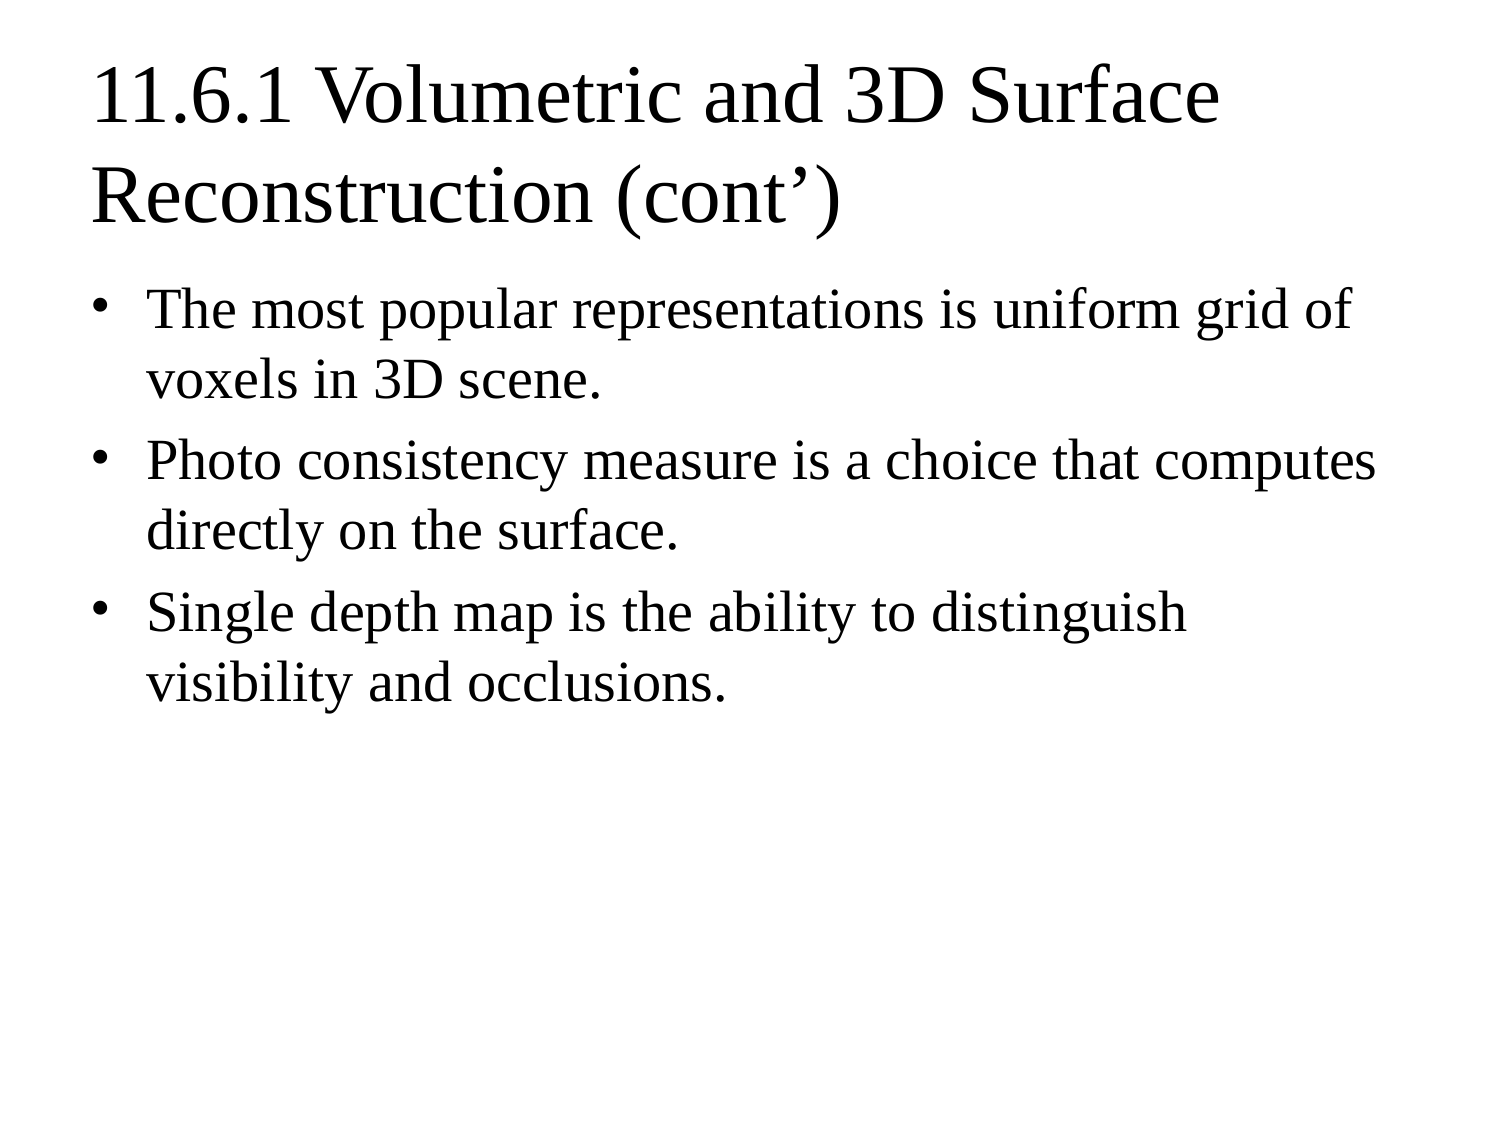

# 11.6.1 Volumetric and 3D Surface Reconstruction (cont’)
The most popular representations is uniform grid of voxels in 3D scene.
Photo consistency measure is a choice that computes directly on the surface.
Single depth map is the ability to distinguish visibility and occlusions.